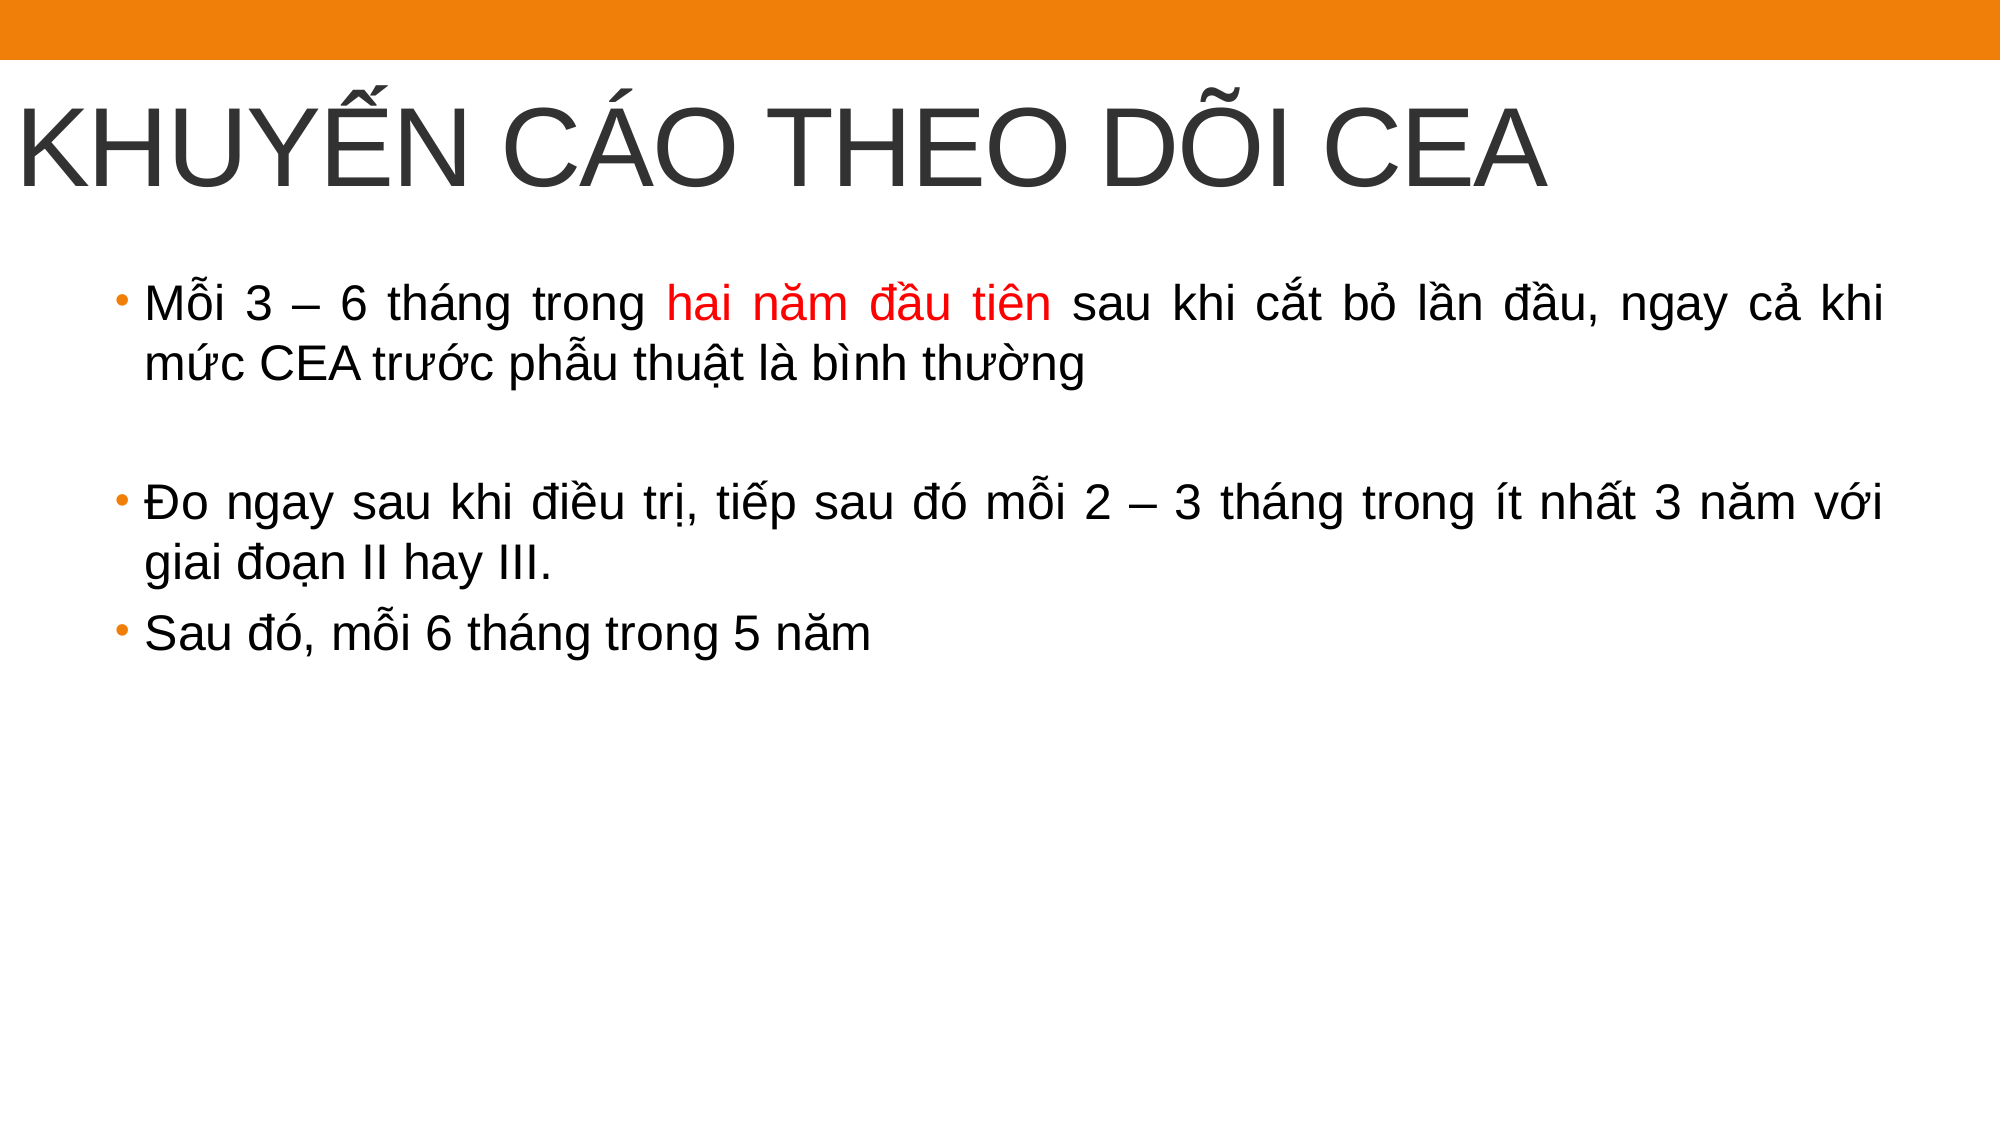

# KHUYẾN CÁO THEO DÕI CEA
Mỗi 3 – 6 tháng trong hai năm đầu tiên sau khi cắt bỏ lần đầu, ngay cả khi mức CEA trước phẫu thuật là bình thường

Đo ngay sau khi điều trị, tiếp sau đó mỗi 2 – 3 tháng trong ít nhất 3 năm với giai đoạn II hay III.
Sau đó, mỗi 6 tháng trong 5 năm